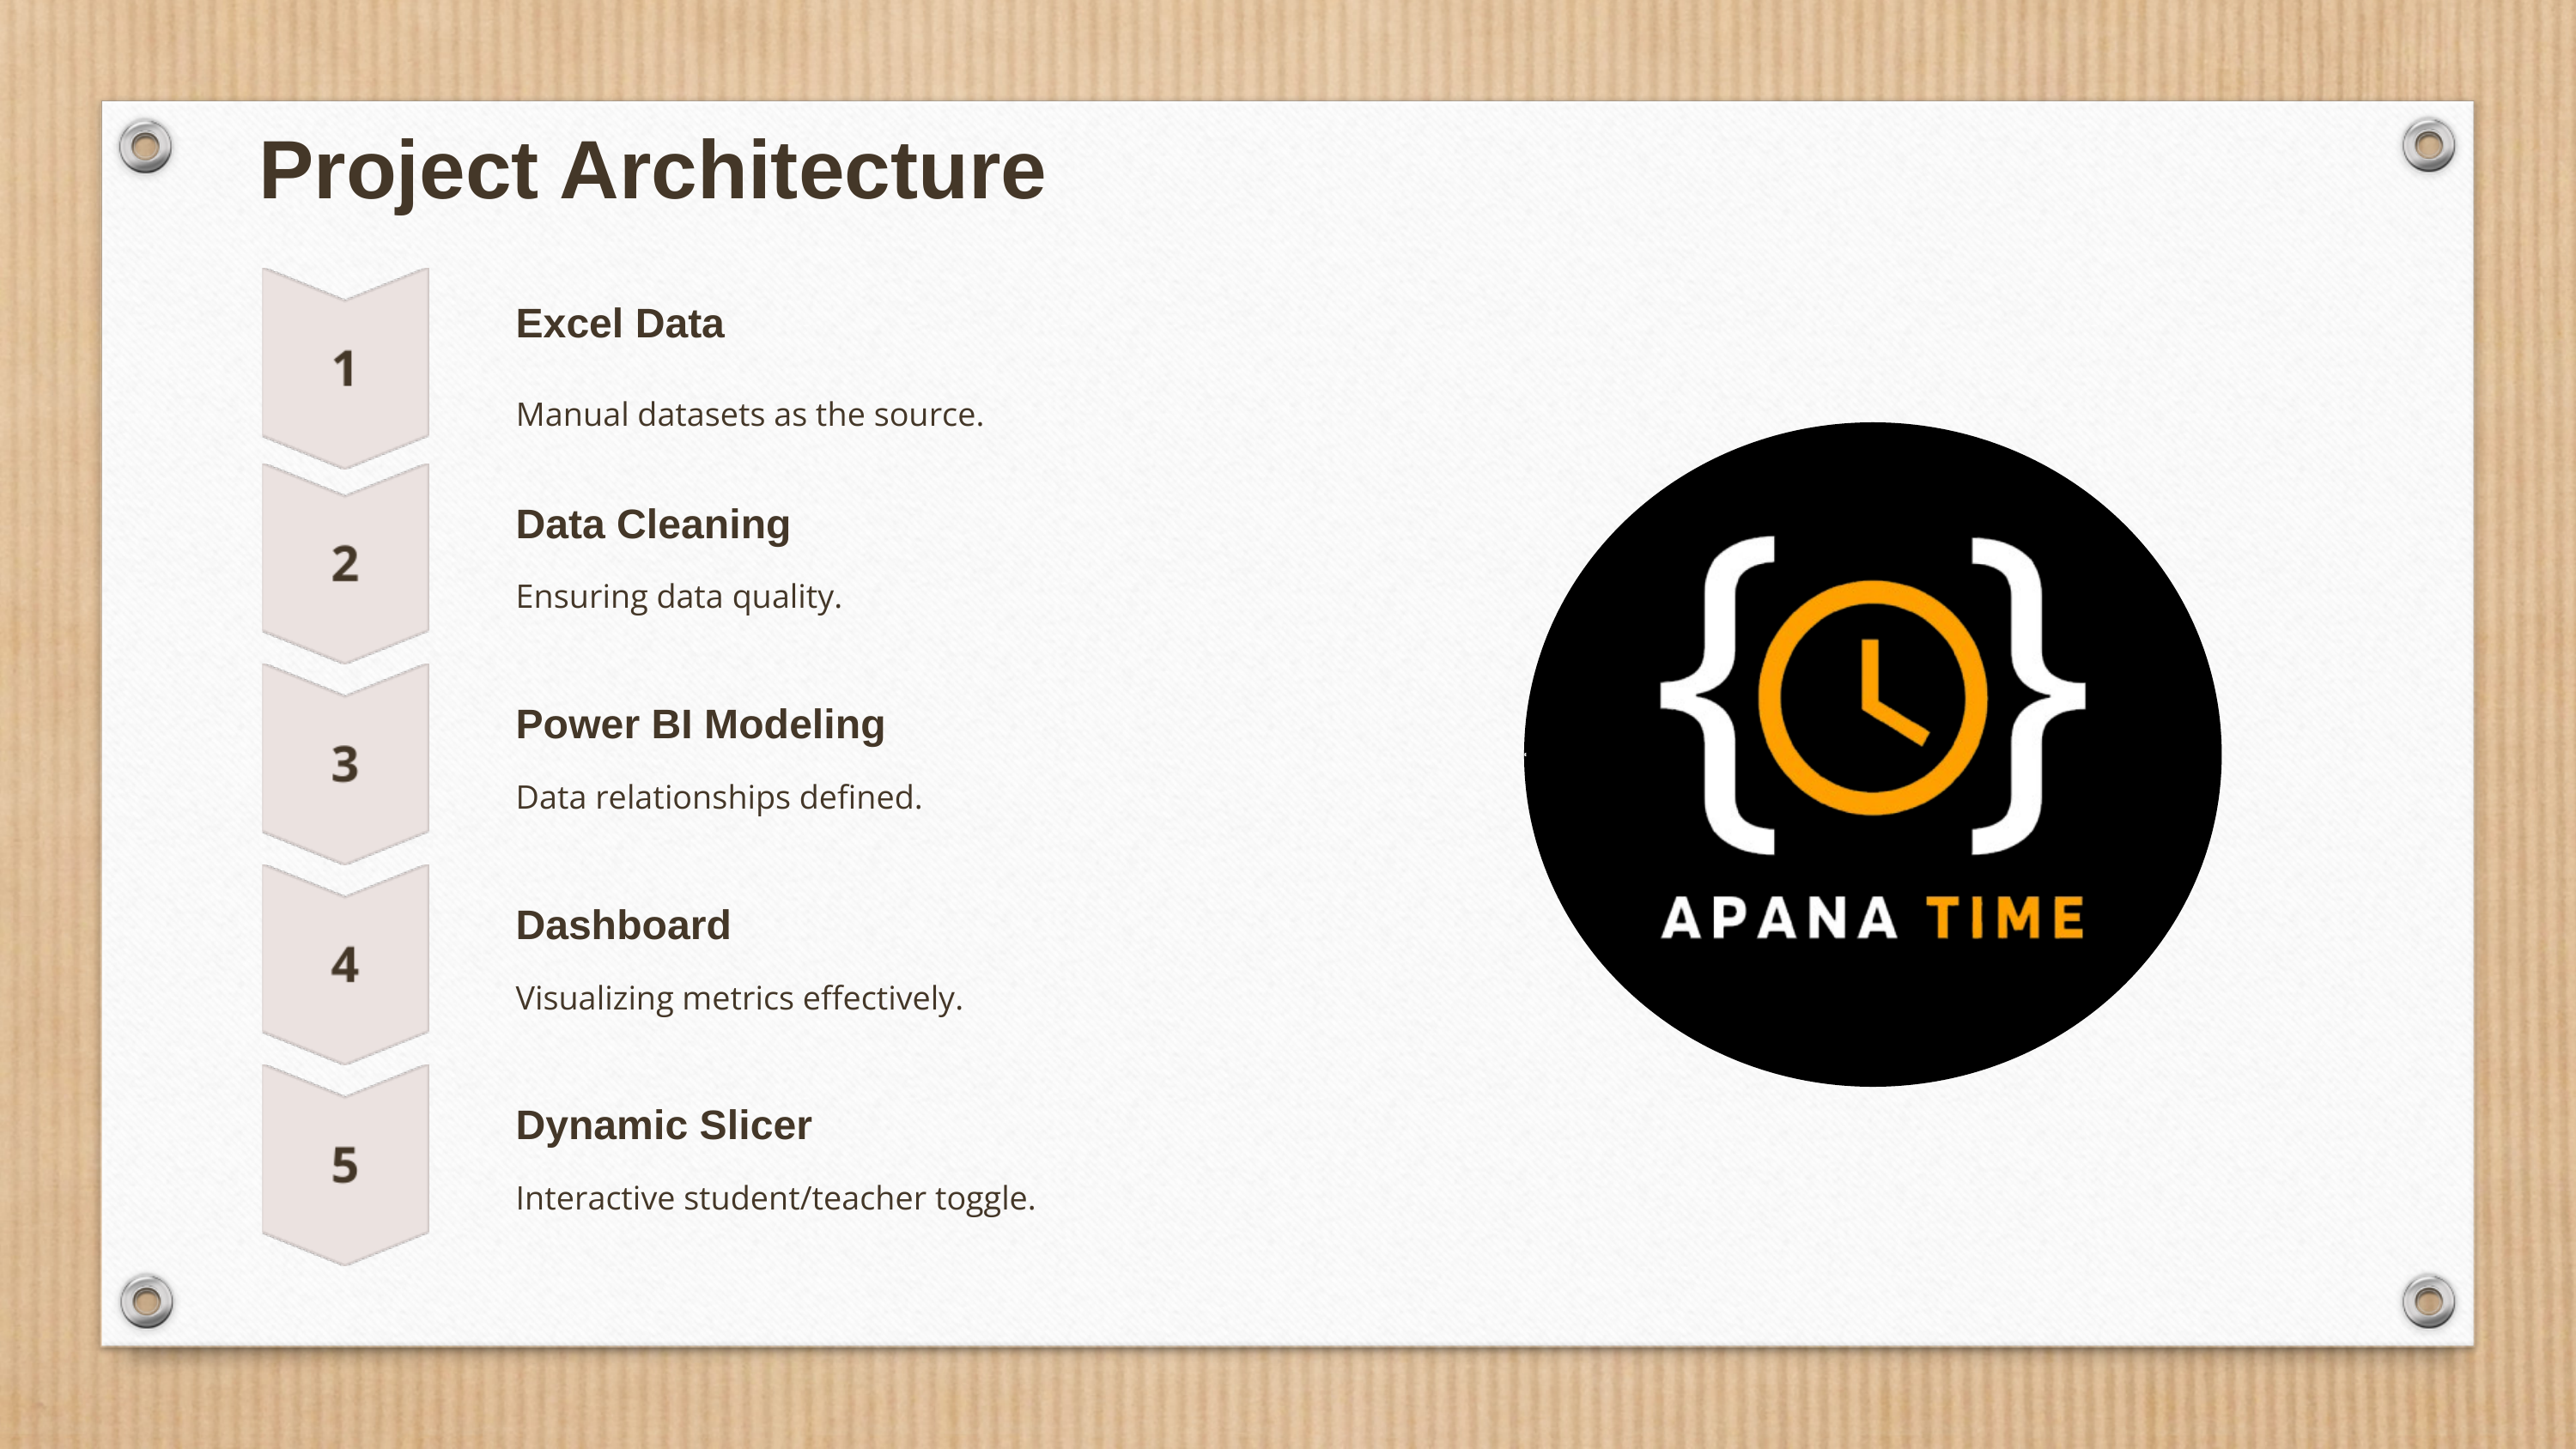

Project Architecture

Excel Data

Manual datasets as the source.

Data Cleaning

Ensuring data quality.

Power BI Modeling

Data relationships defined.

Dashboard

Visualizing metrics effectively.

Dynamic Slicer

Interactive student/teacher toggle.